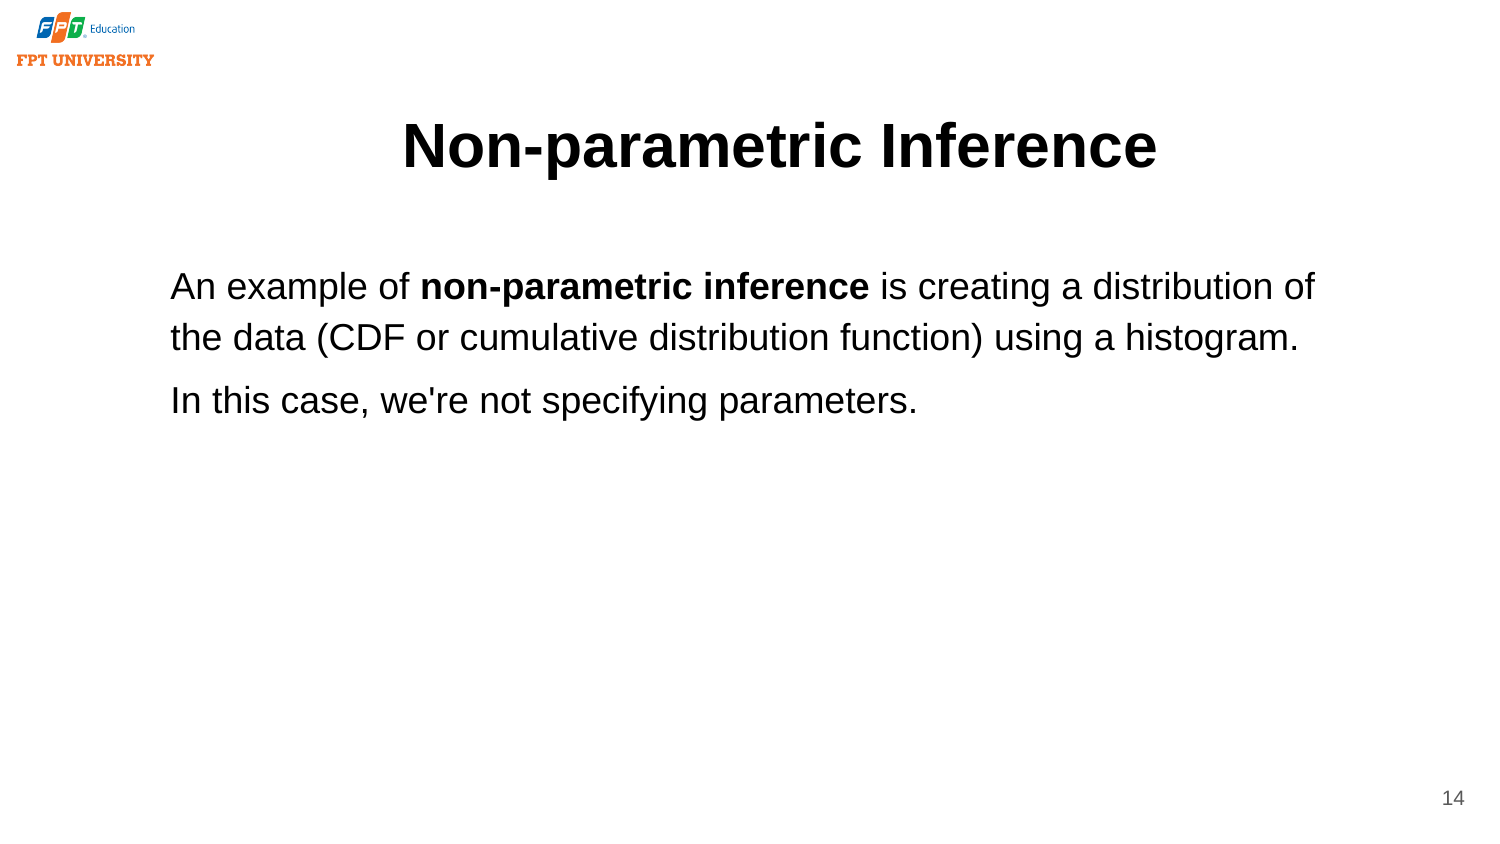

# Non-parametric Inference
An example of non-parametric inference is creating a distribution of the data (CDF or cumulative distribution function) using a histogram.
In this case, we're not specifying parameters.
14